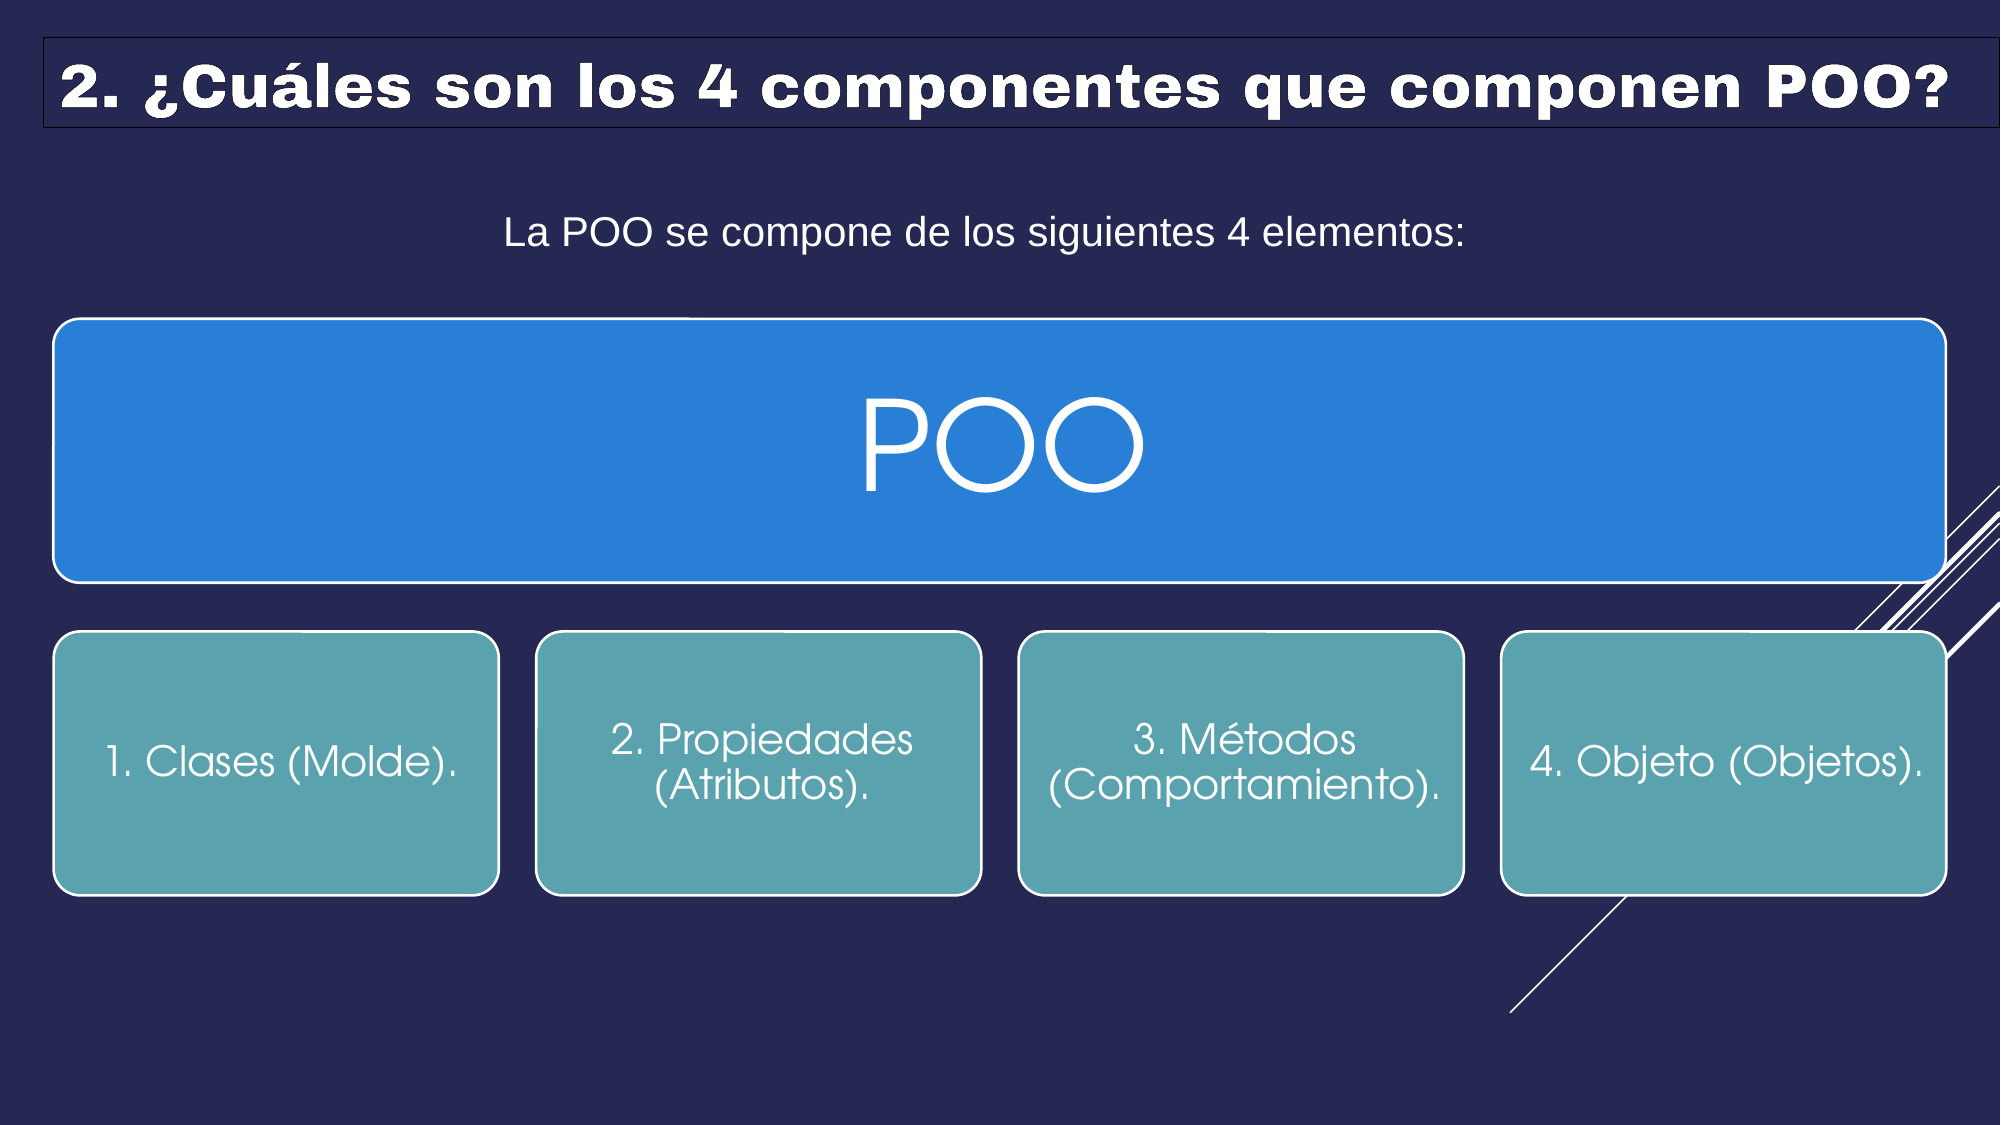

2. ¿Cuáles son los 4 componentes que componen POO?
La POO se compone de los siguientes 4 elementos:
POO
1. Clases (Molde).
2. Propiedades (Atributos).
3. Métodos (Comportamiento).
4. Objeto (Objetos).